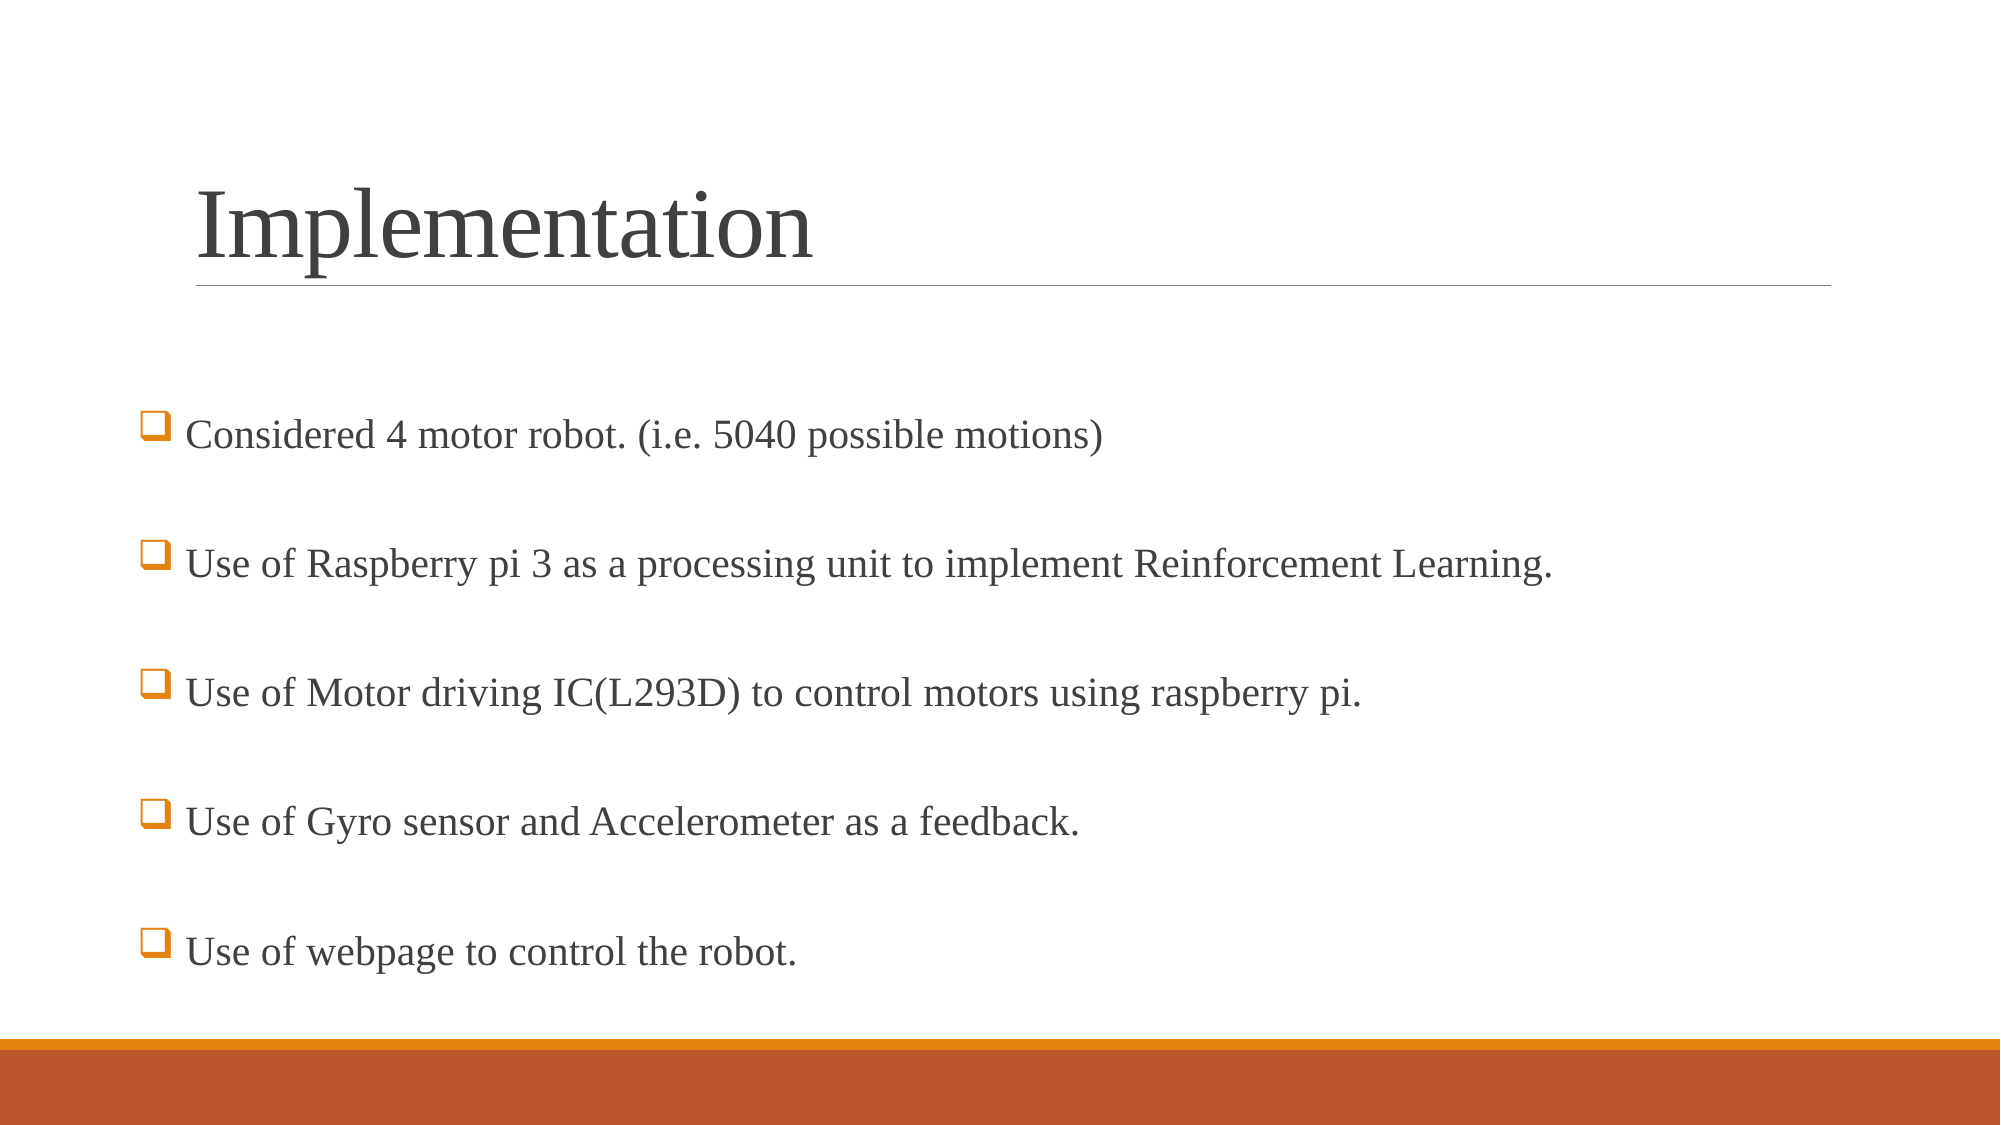

# Implementation
 Considered 4 motor robot. (i.e. 5040 possible motions)
 Use of Raspberry pi 3 as a processing unit to implement Reinforcement Learning.
 Use of Motor driving IC(L293D) to control motors using raspberry pi.
 Use of Gyro sensor and Accelerometer as a feedback.
 Use of webpage to control the robot.